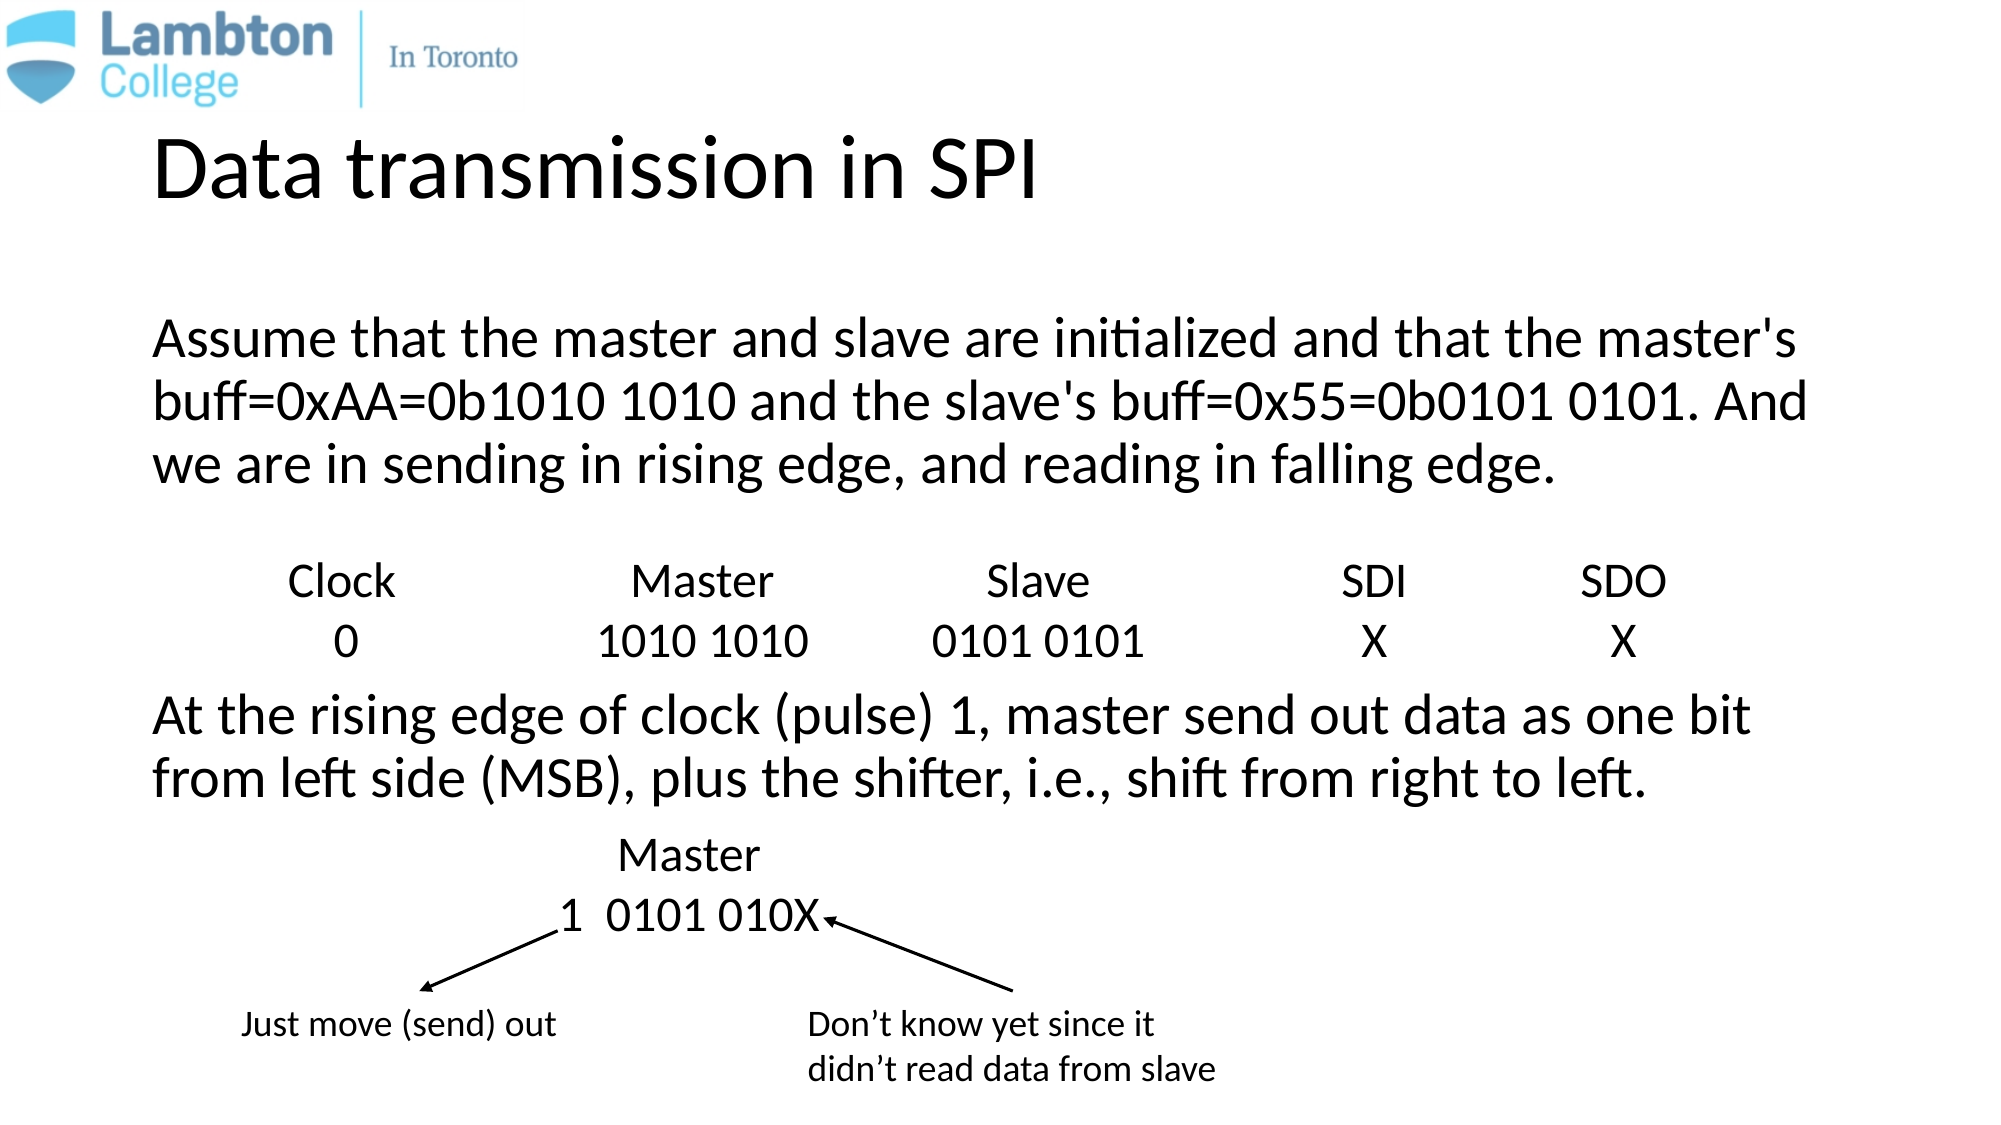

# Data transmission in SPI
Assume that the master and slave are initialized and that the master's buff=0xAA=0b1010 1010 and the slave's buff=0x55=0b0101 0101. And we are in sending in rising edge, and reading in falling edge.

At the rising edge of clock (pulse) 1, master send out data as one bit from left side (MSB), plus the shifter, i.e., shift from right to left.

Clock
0
Master
1010 1010
Slave
0101 0101
SDI
X
SDO
X
Master
1  0101 010X
Just move (send) out
Don’t know yet since it didn’t read data from slave